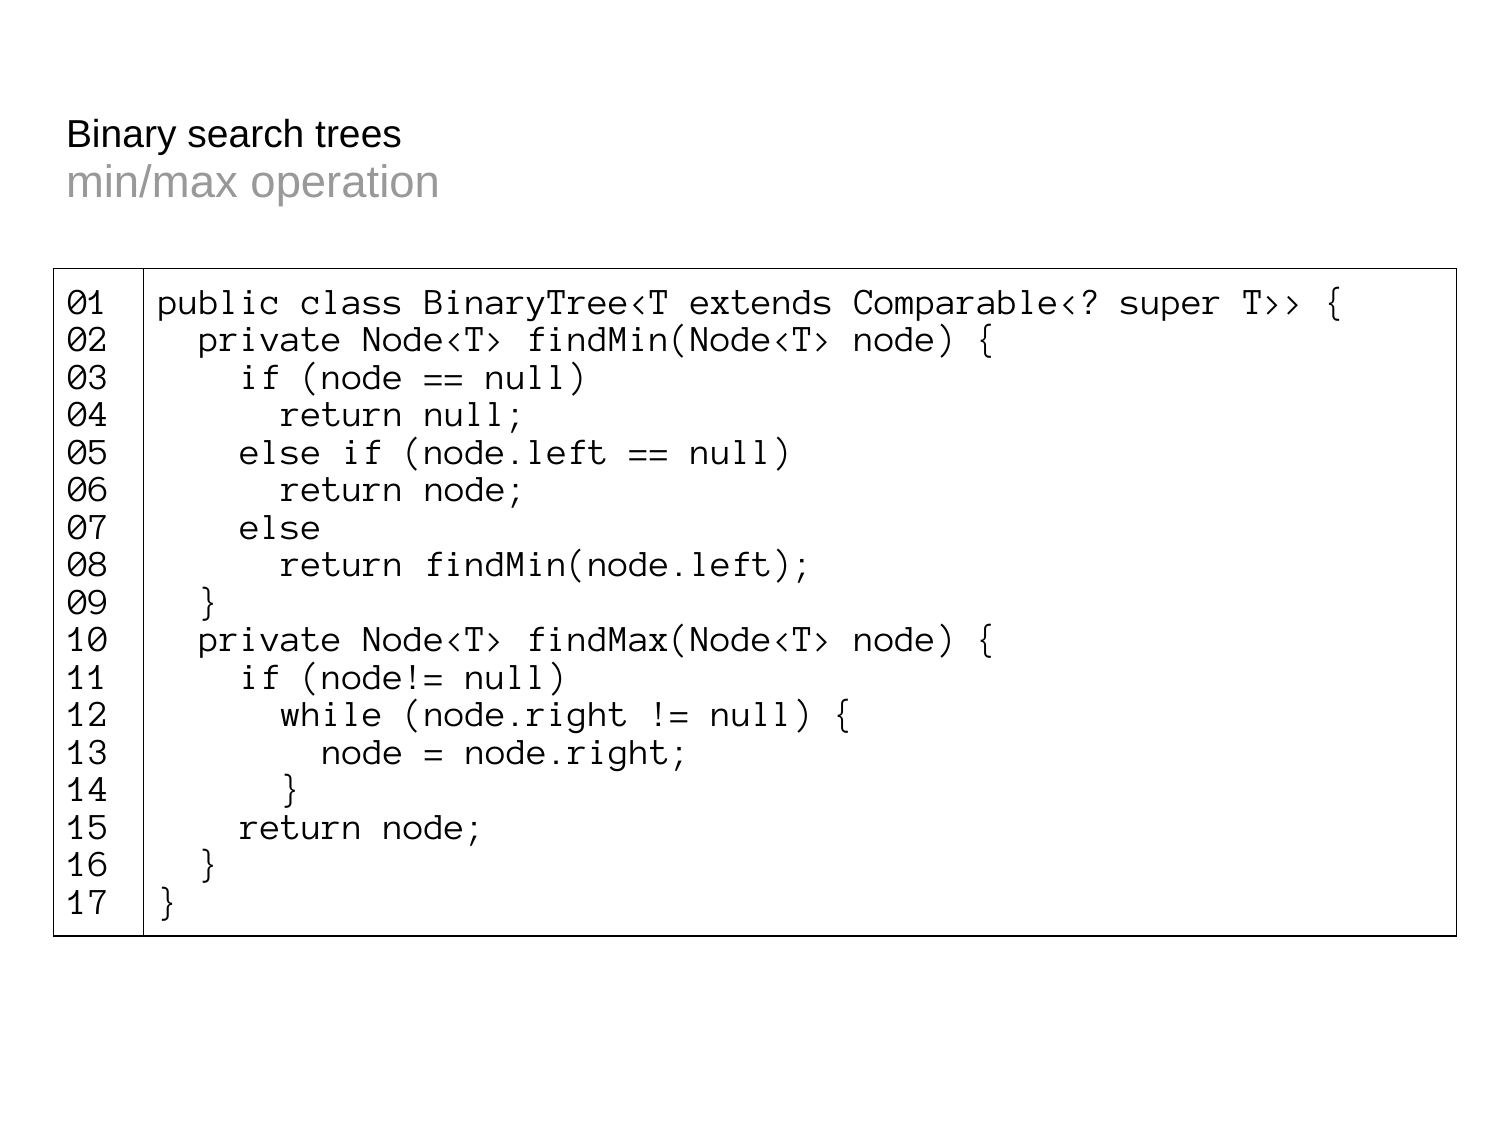

# Binary search trees
min/max operation
| 01 02 03 04 05 06 07 08 09 10 11 12 13 14 15 16 17 | public class BinaryTree<T extends Comparable<? super T>> { private Node<T> findMin(Node<T> node) { if (node == null) return null; else if (node.left == null) return node; else return findMin(node.left); } private Node<T> findMax(Node<T> node) { if (node!= null) while (node.right != null) { node = node.right; } return node; } } |
| --- | --- |